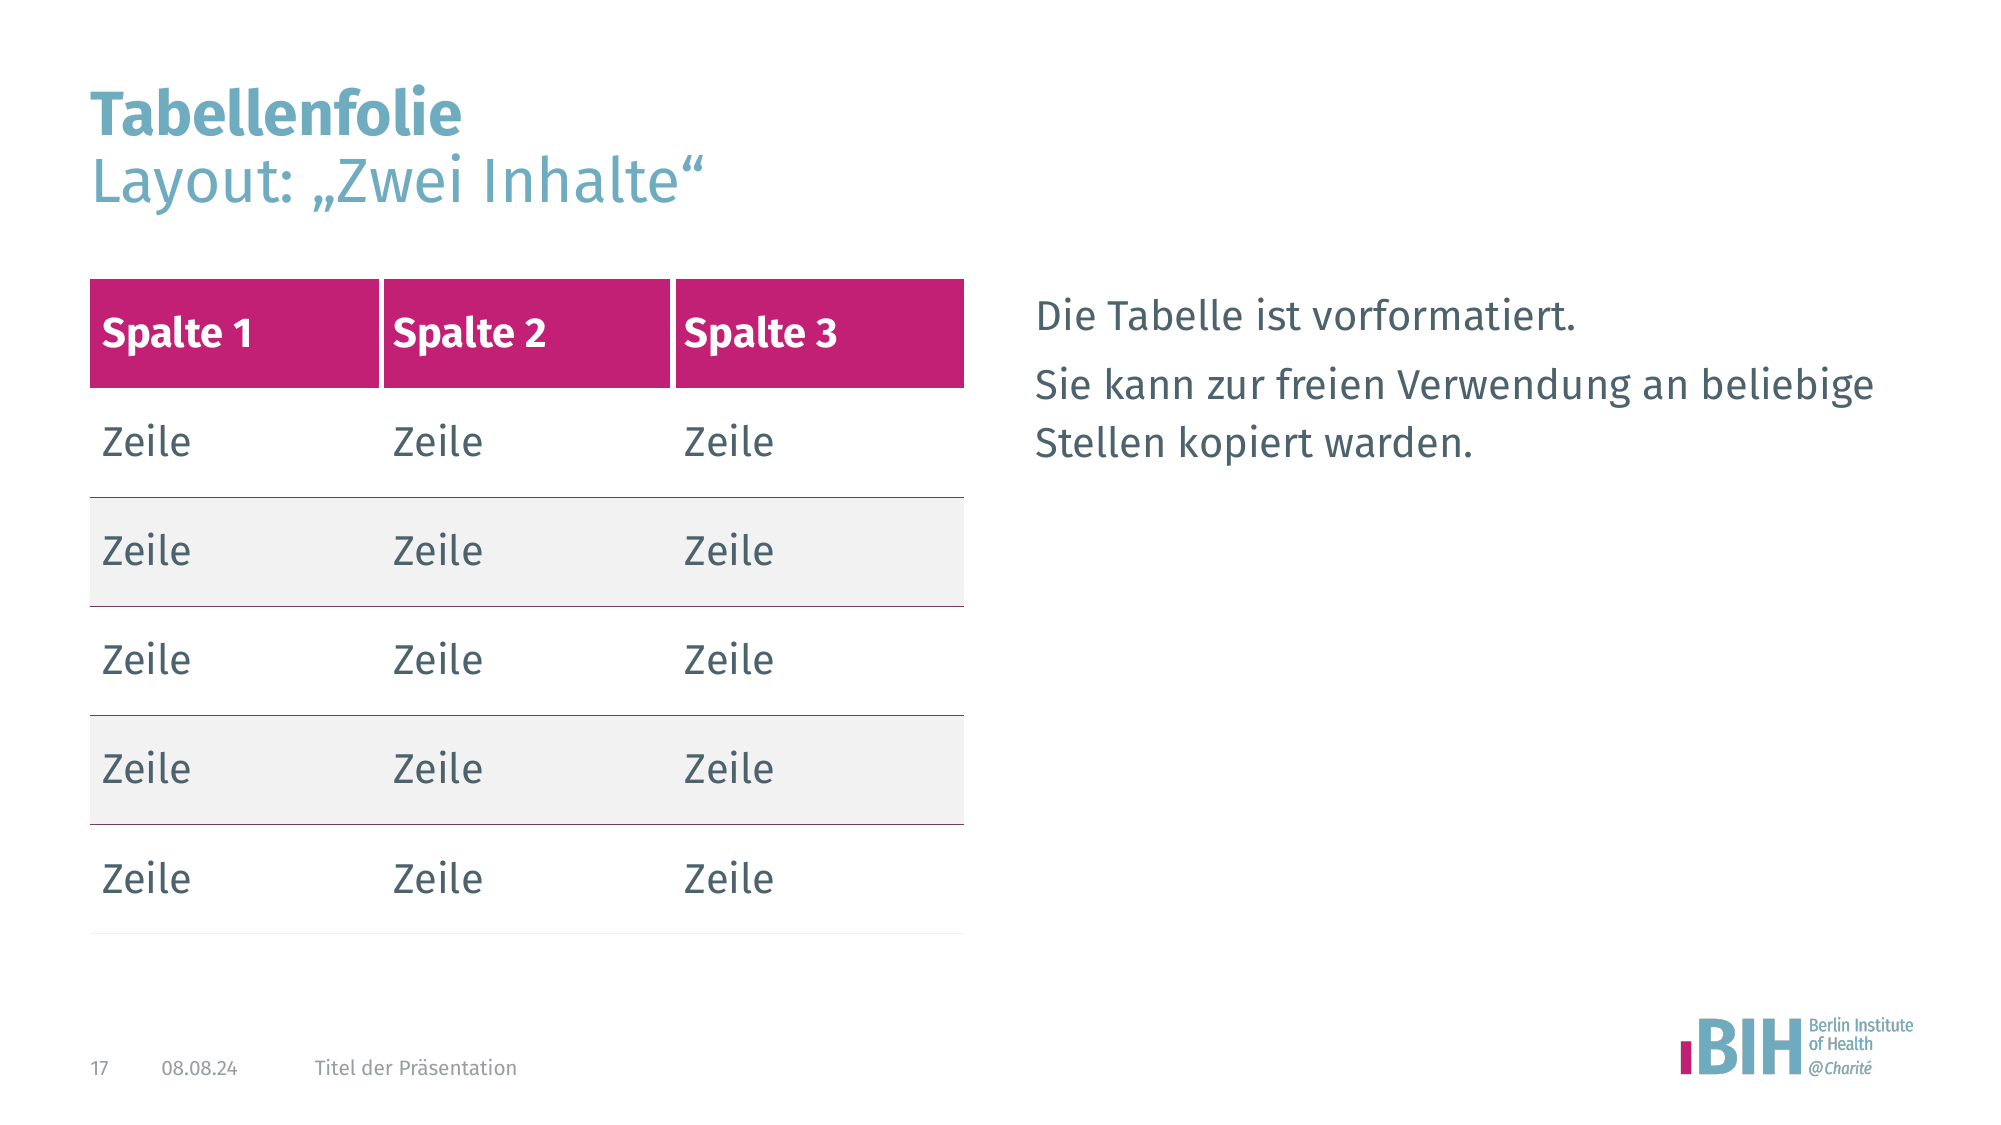

# Tabellenfolie Layout: „Zwei Inhalte“
| Spalte 1 | Spalte 2 | Spalte 3 |
| --- | --- | --- |
| Zeile | Zeile | Zeile |
| Zeile | Zeile | Zeile |
| Zeile | Zeile | Zeile |
| Zeile | Zeile | Zeile |
| Zeile | Zeile | Zeile |
Die Tabelle ist vorformatiert.
Sie kann zur freien Verwendung an beliebige Stellen kopiert warden.
17
08.08.24
Titel der Präsentation